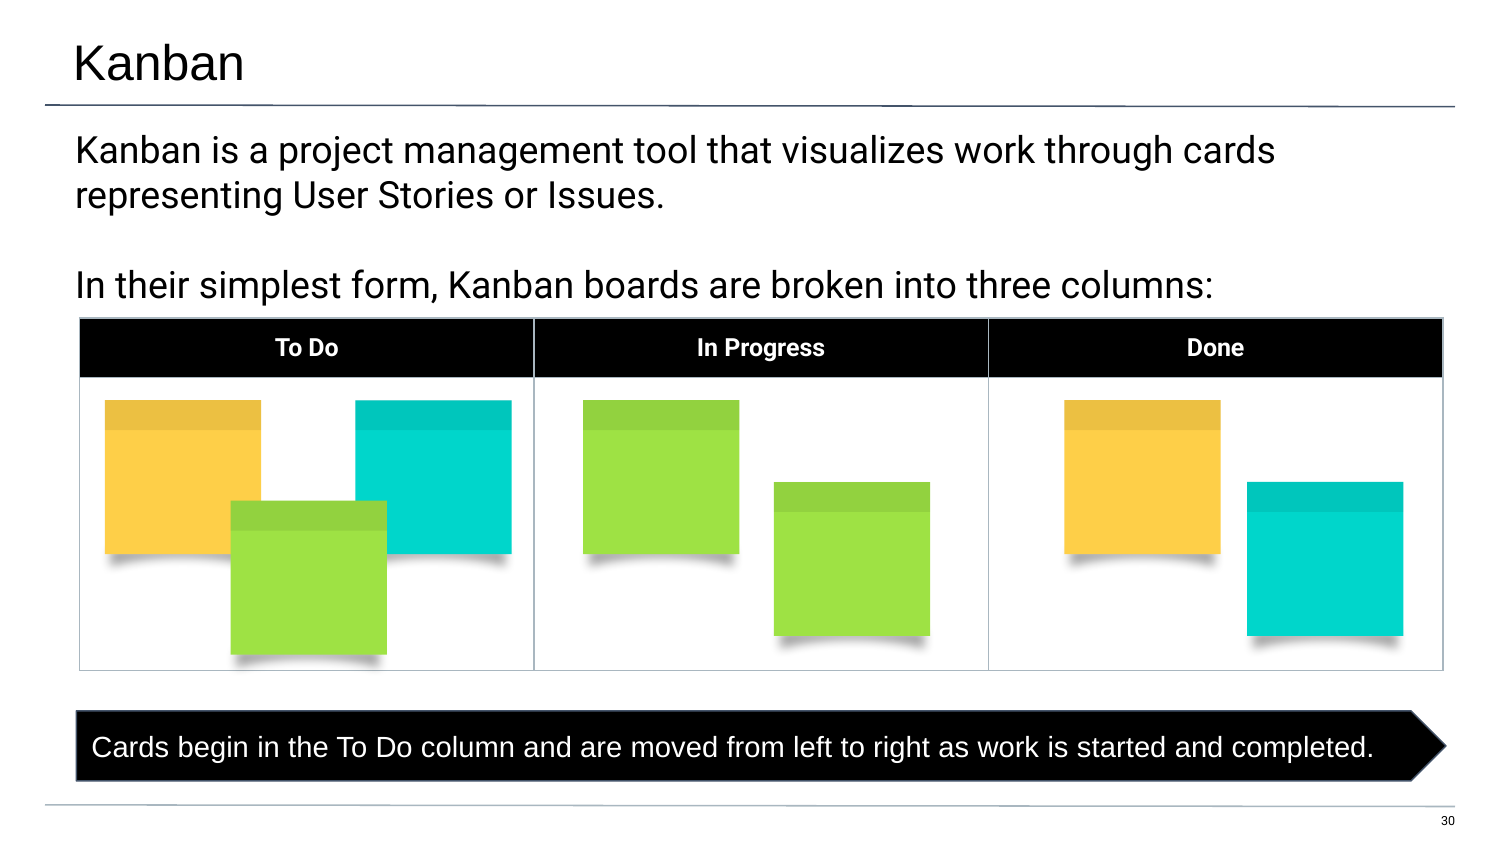

# Kanban
Kanban is a project management tool that visualizes work through cards representing User Stories or Issues.

In their simplest form, Kanban boards are broken into three columns:
| To Do | In Progress | Done |
| --- | --- | --- |
|  |  |  |

Cards begin in the To Do column and are moved from left to right as work is started and completed.